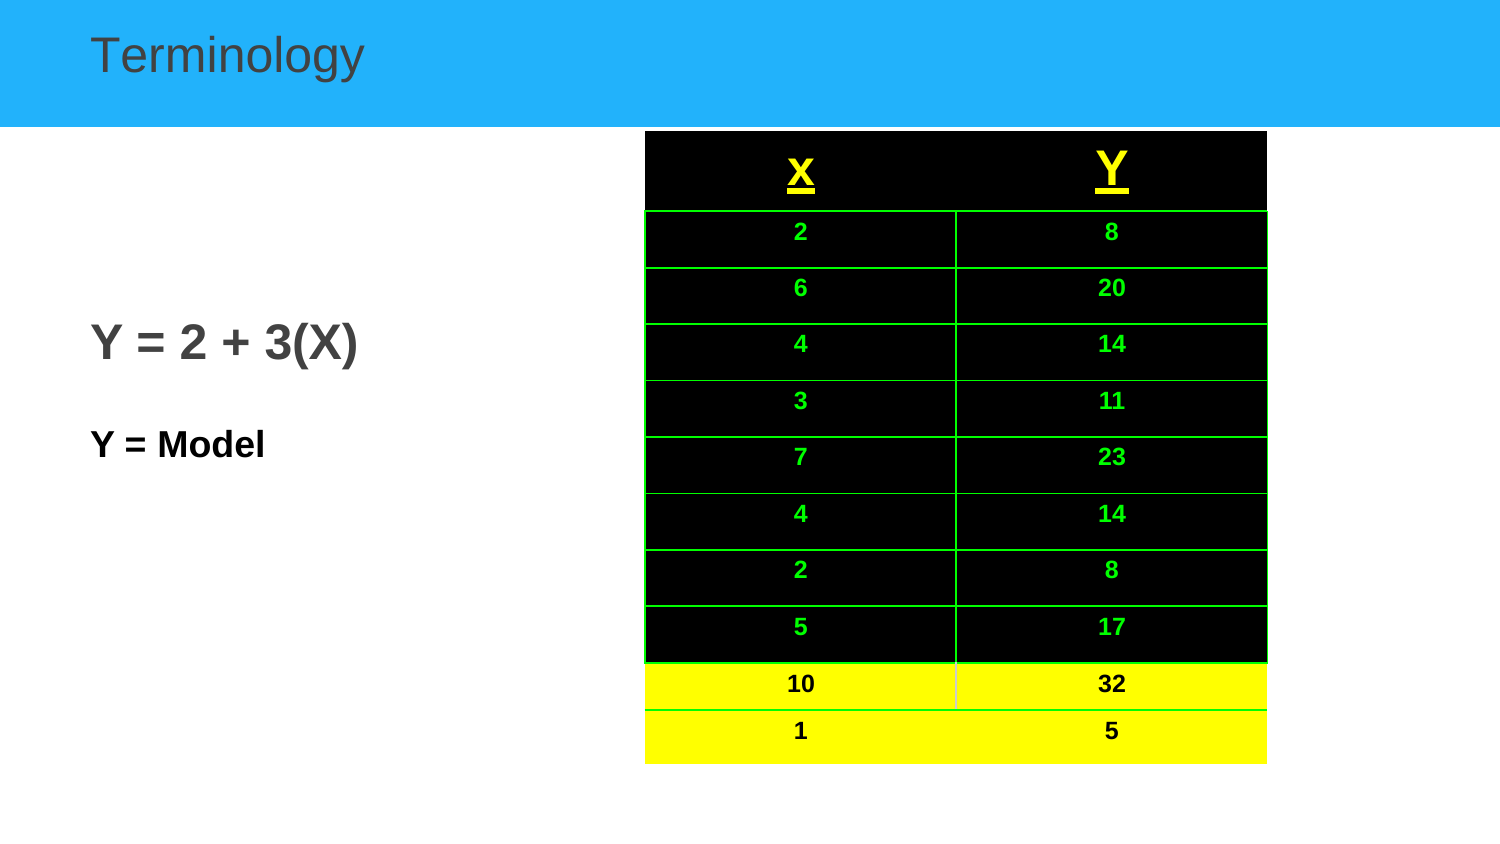

# Terminology
| x | Y |
| --- | --- |
| 2 | 8 |
| 6 | 20 |
| 4 | 14 |
| 3 | 11 |
| 7 | 23 |
| 4 | 14 |
| 2 | 8 |
| 5 | 17 |
| 10 | 32 |
| 1 | 5 |

Y = 2 + 3(X)
Y = Model